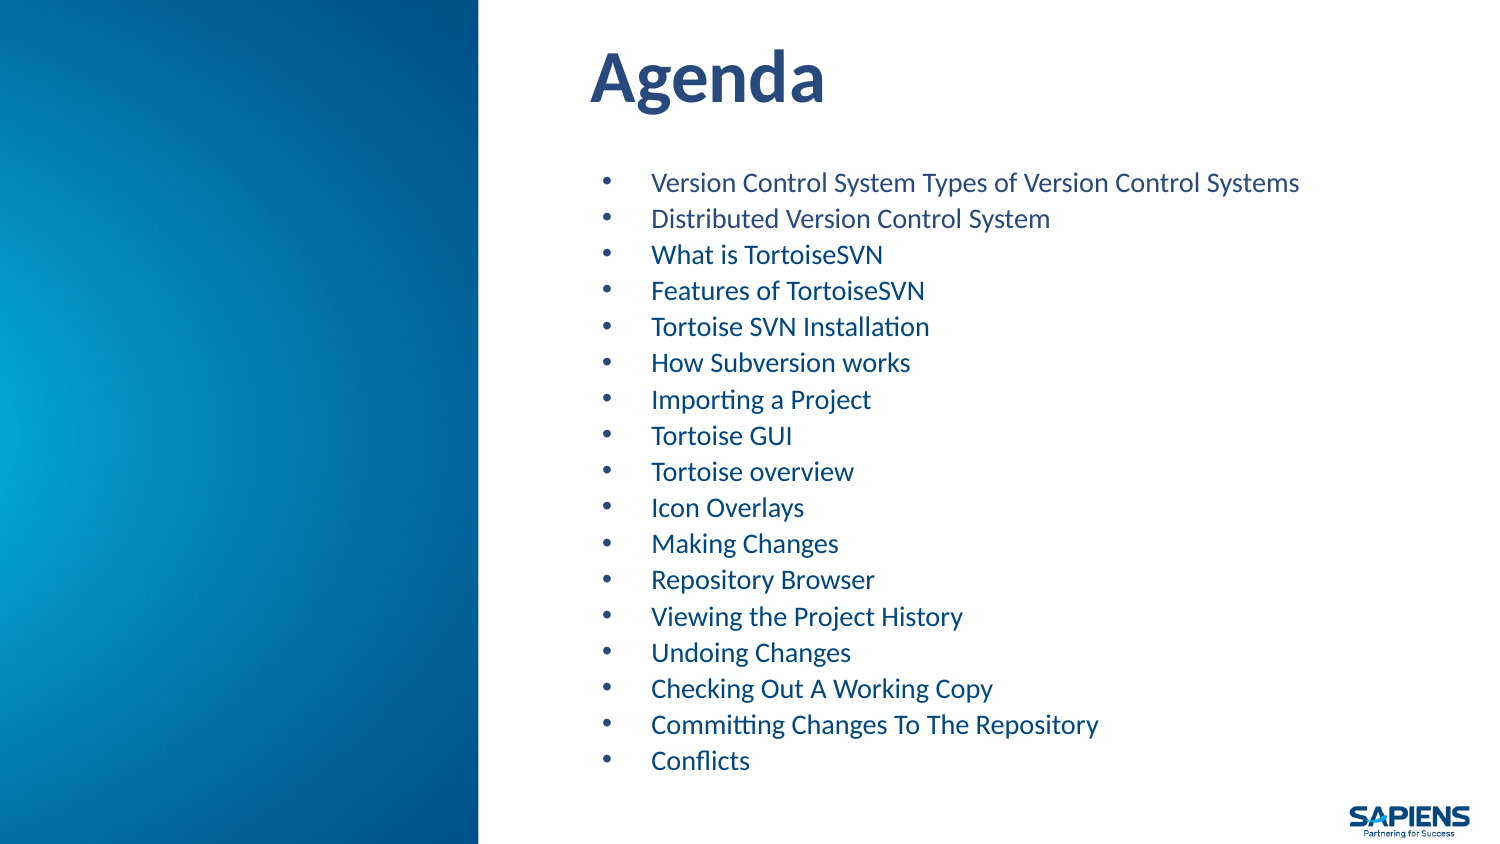

# Agenda
Version Control System Types of Version Control Systems
Distributed Version Control System
What is TortoiseSVN
Features of TortoiseSVN
Tortoise SVN Installation
How Subversion works
Importing a Project
Tortoise GUI
Tortoise overview
Icon Overlays
Making Changes
Repository Browser
Viewing the Project History
Undoing Changes
Checking Out A Working Copy
Committing Changes To The Repository
Conflicts